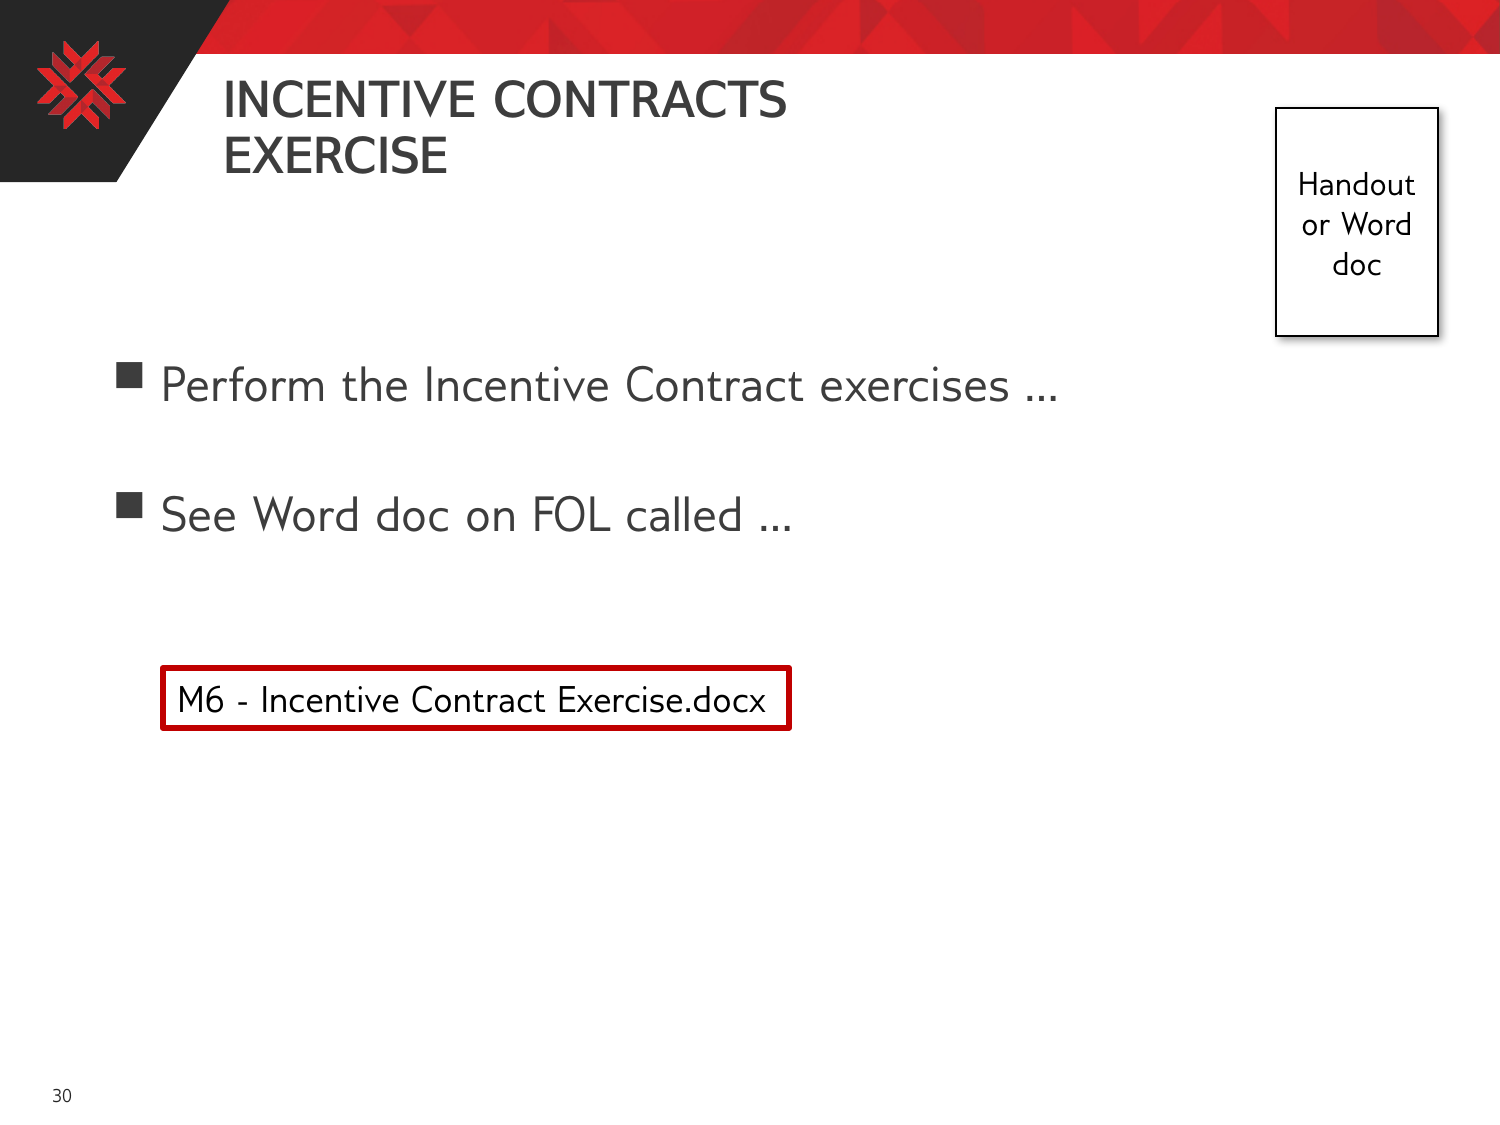

# Incentive contracts Exercise
Handout or Word doc
Perform the Incentive Contract exercises …
See Word doc on FOL called …
M6 - Incentive Contract Exercise.docx
30